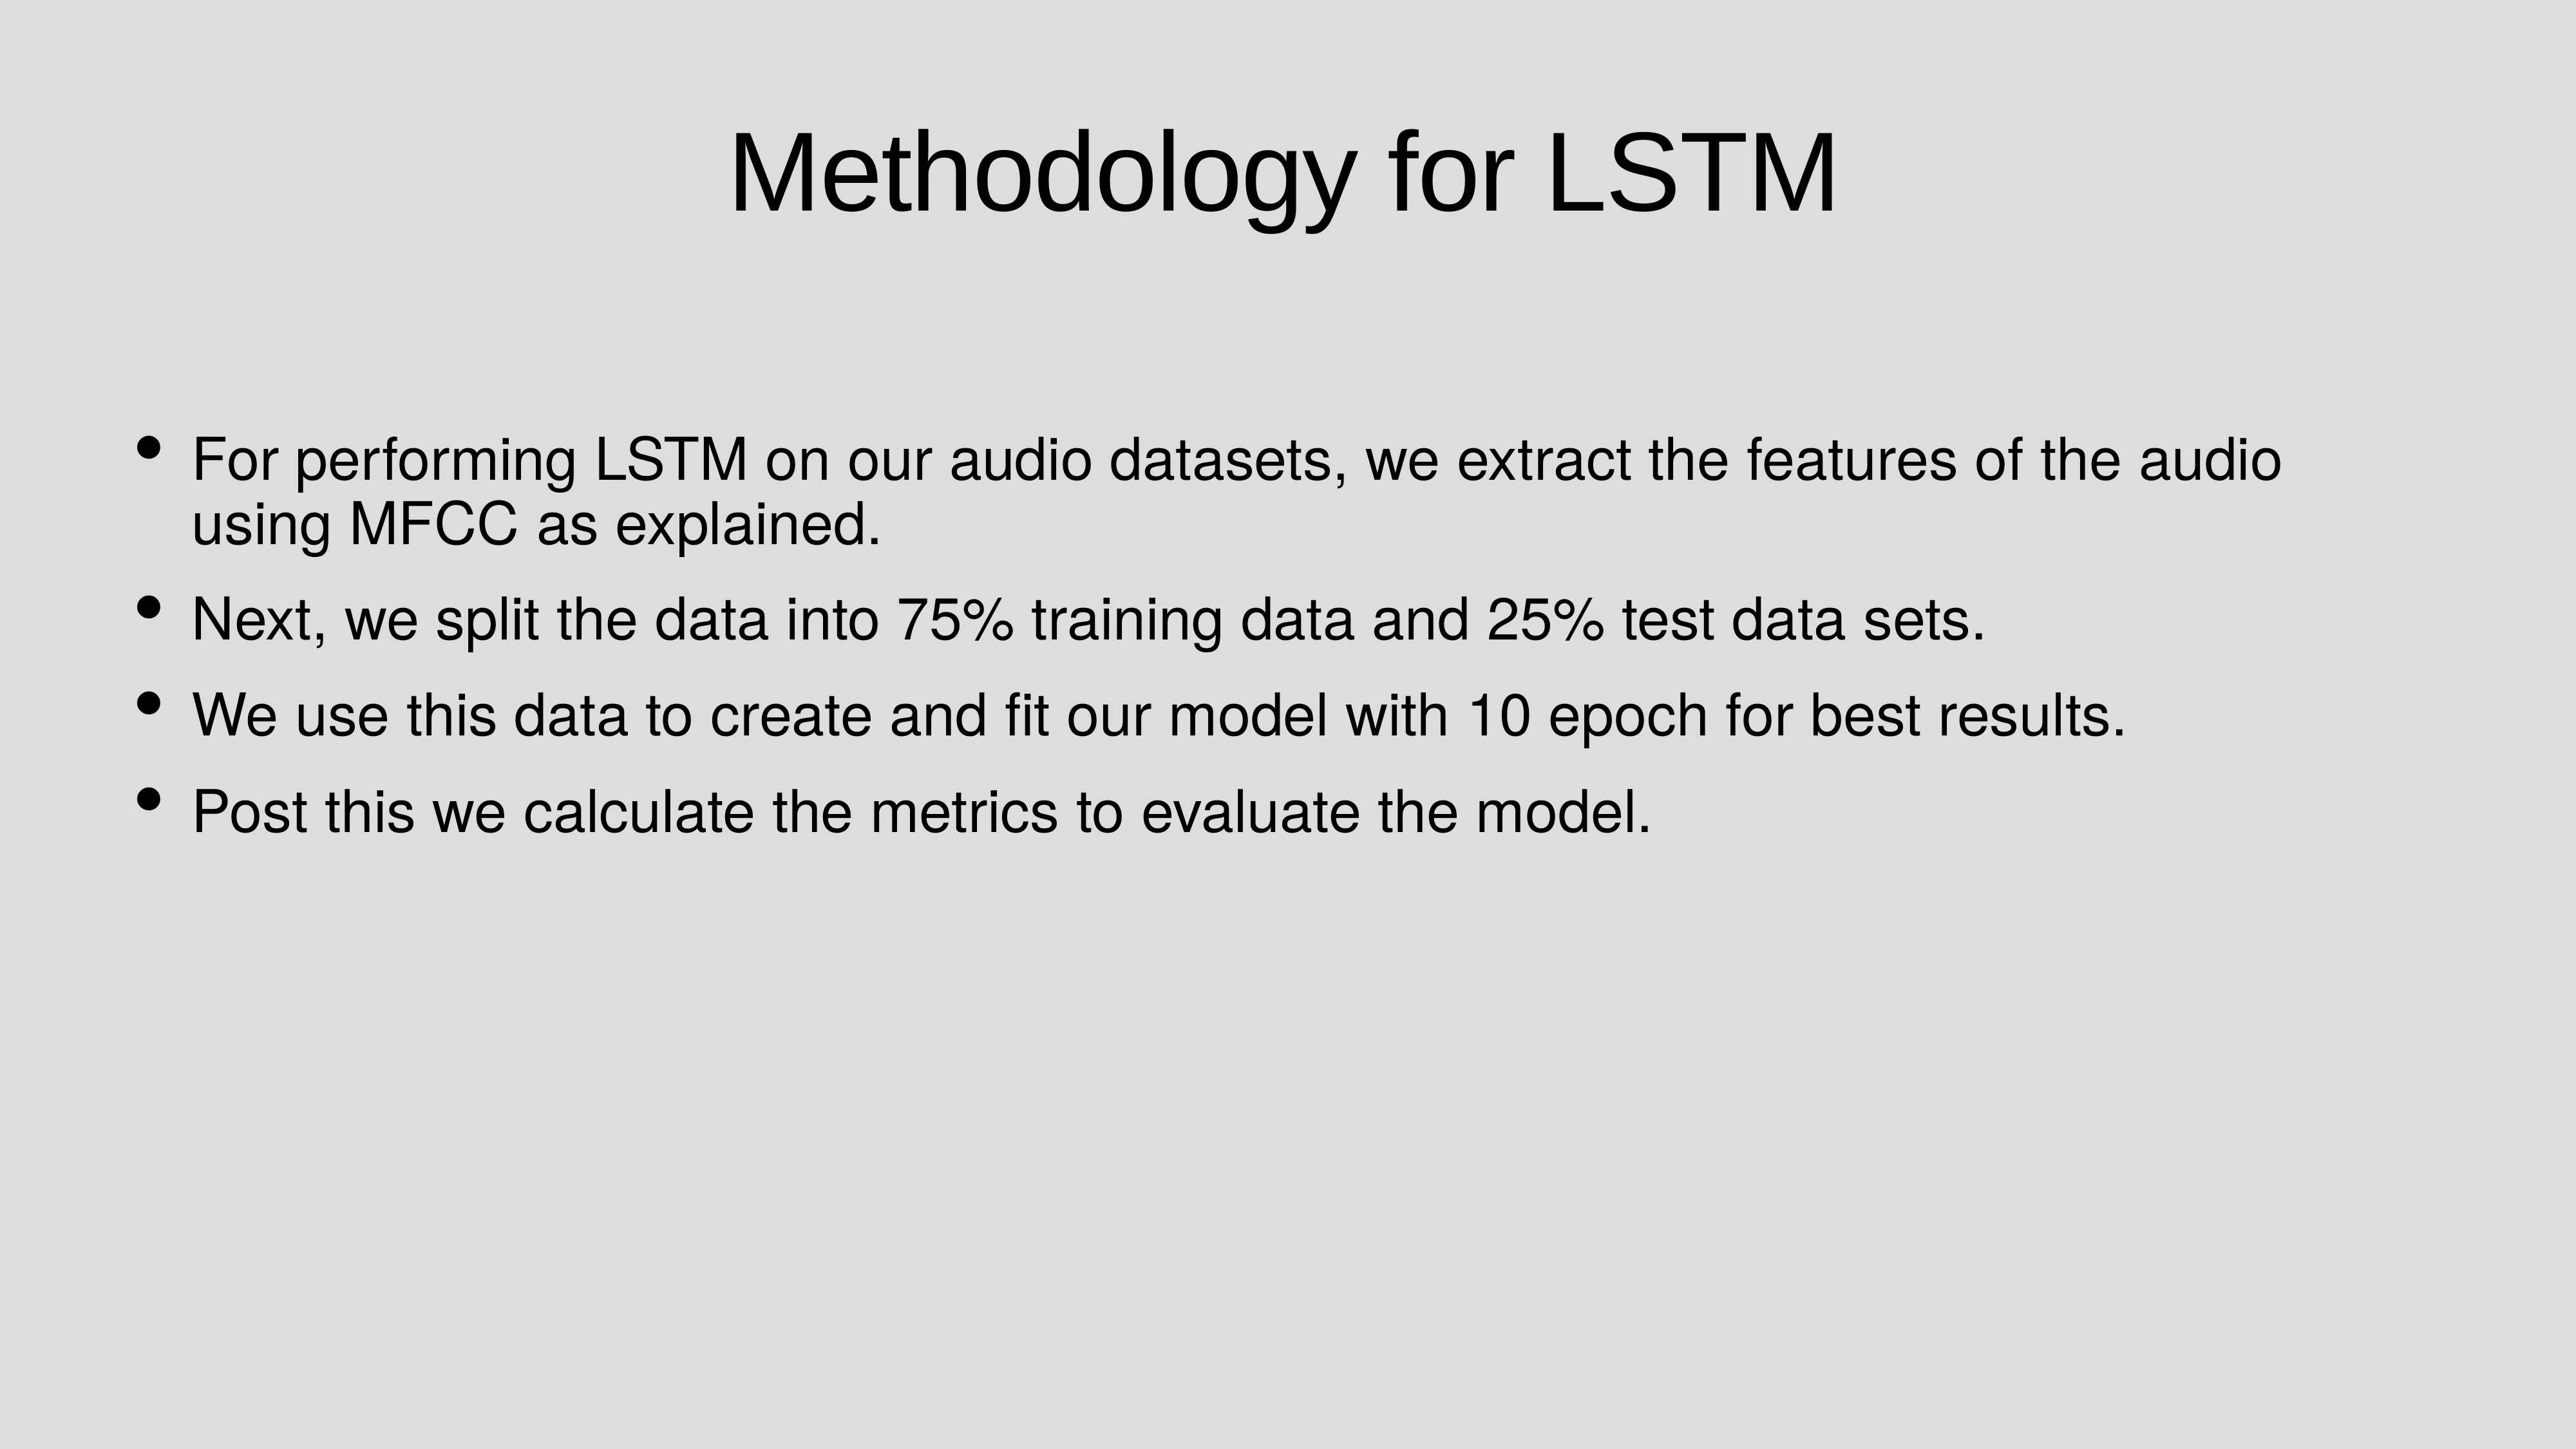

# Methodology for LSTM
For performing LSTM on our audio datasets, we extract the features of the audio using MFCC as explained.
Next, we split the data into 75% training data and 25% test data sets.
We use this data to create and fit our model with 10 epoch for best results.
Post this we calculate the metrics to evaluate the model.